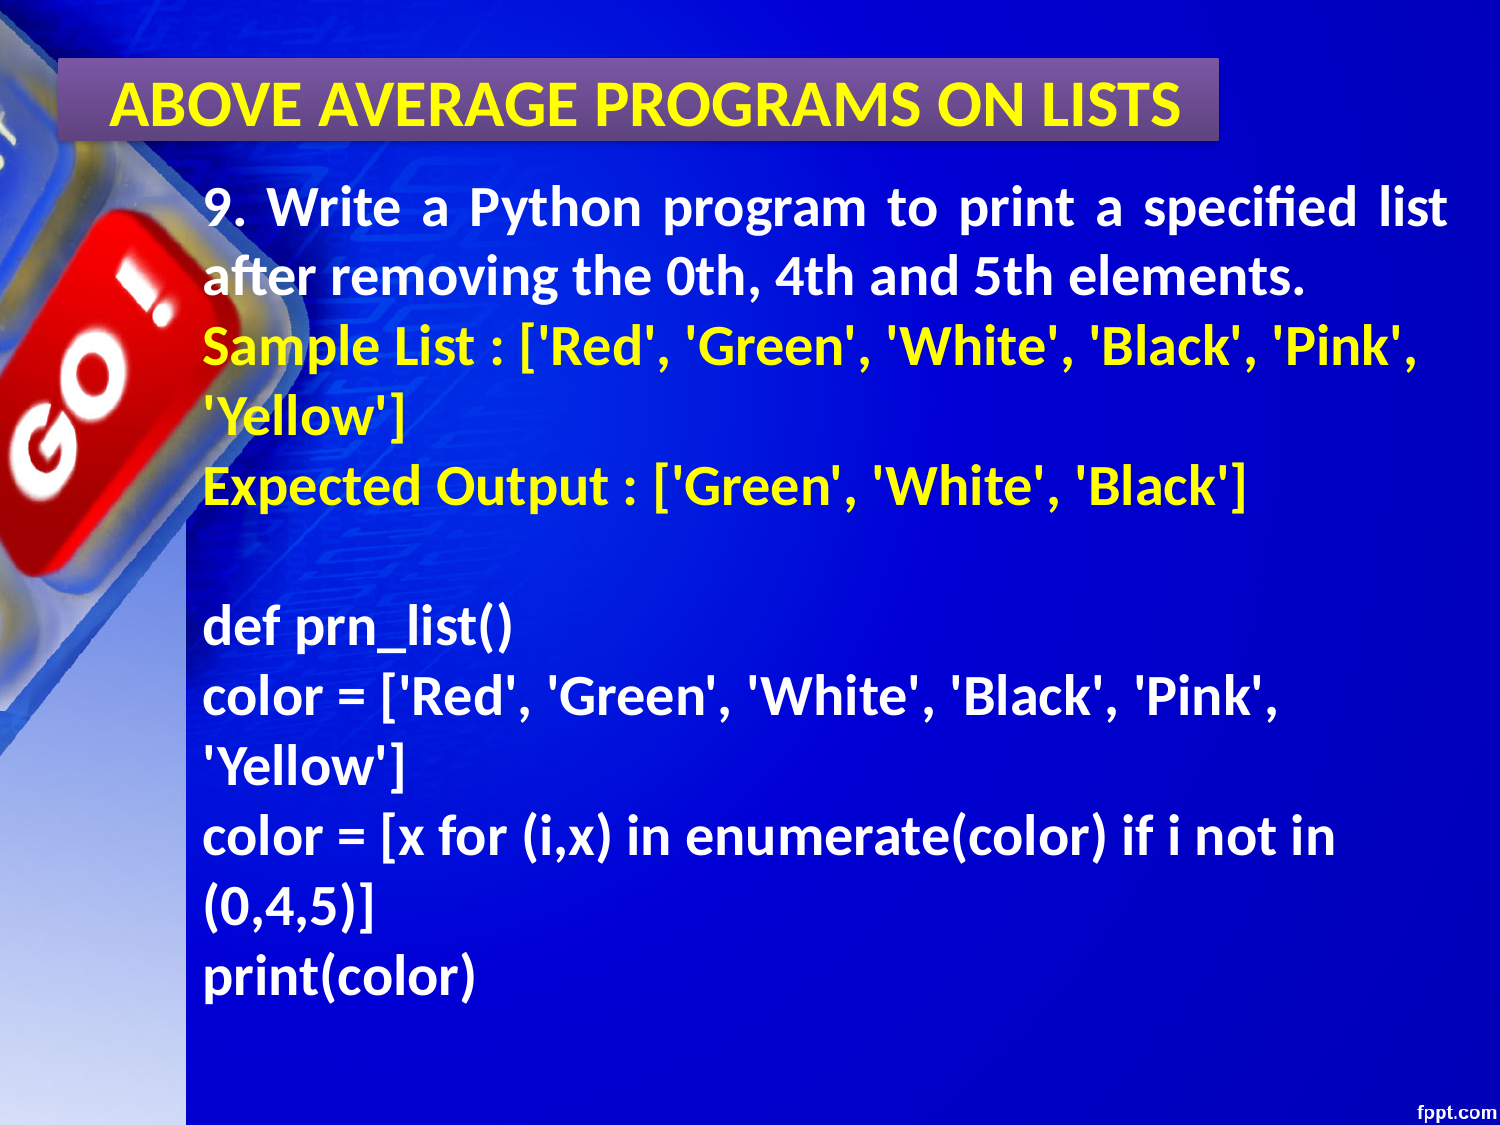

ABOVE AVERAGE PROGRAMS ON LISTS
9. Write a Python program to print a specified list after removing the 0th, 4th and 5th elements.
Sample List : ['Red', 'Green', 'White', 'Black', 'Pink', 'Yellow']
Expected Output : ['Green', 'White', 'Black']

def prn_list()
color = ['Red', 'Green', 'White', 'Black', 'Pink', 'Yellow']
color = [x for (i,x) in enumerate(color) if i not in (0,4,5)]
print(color)